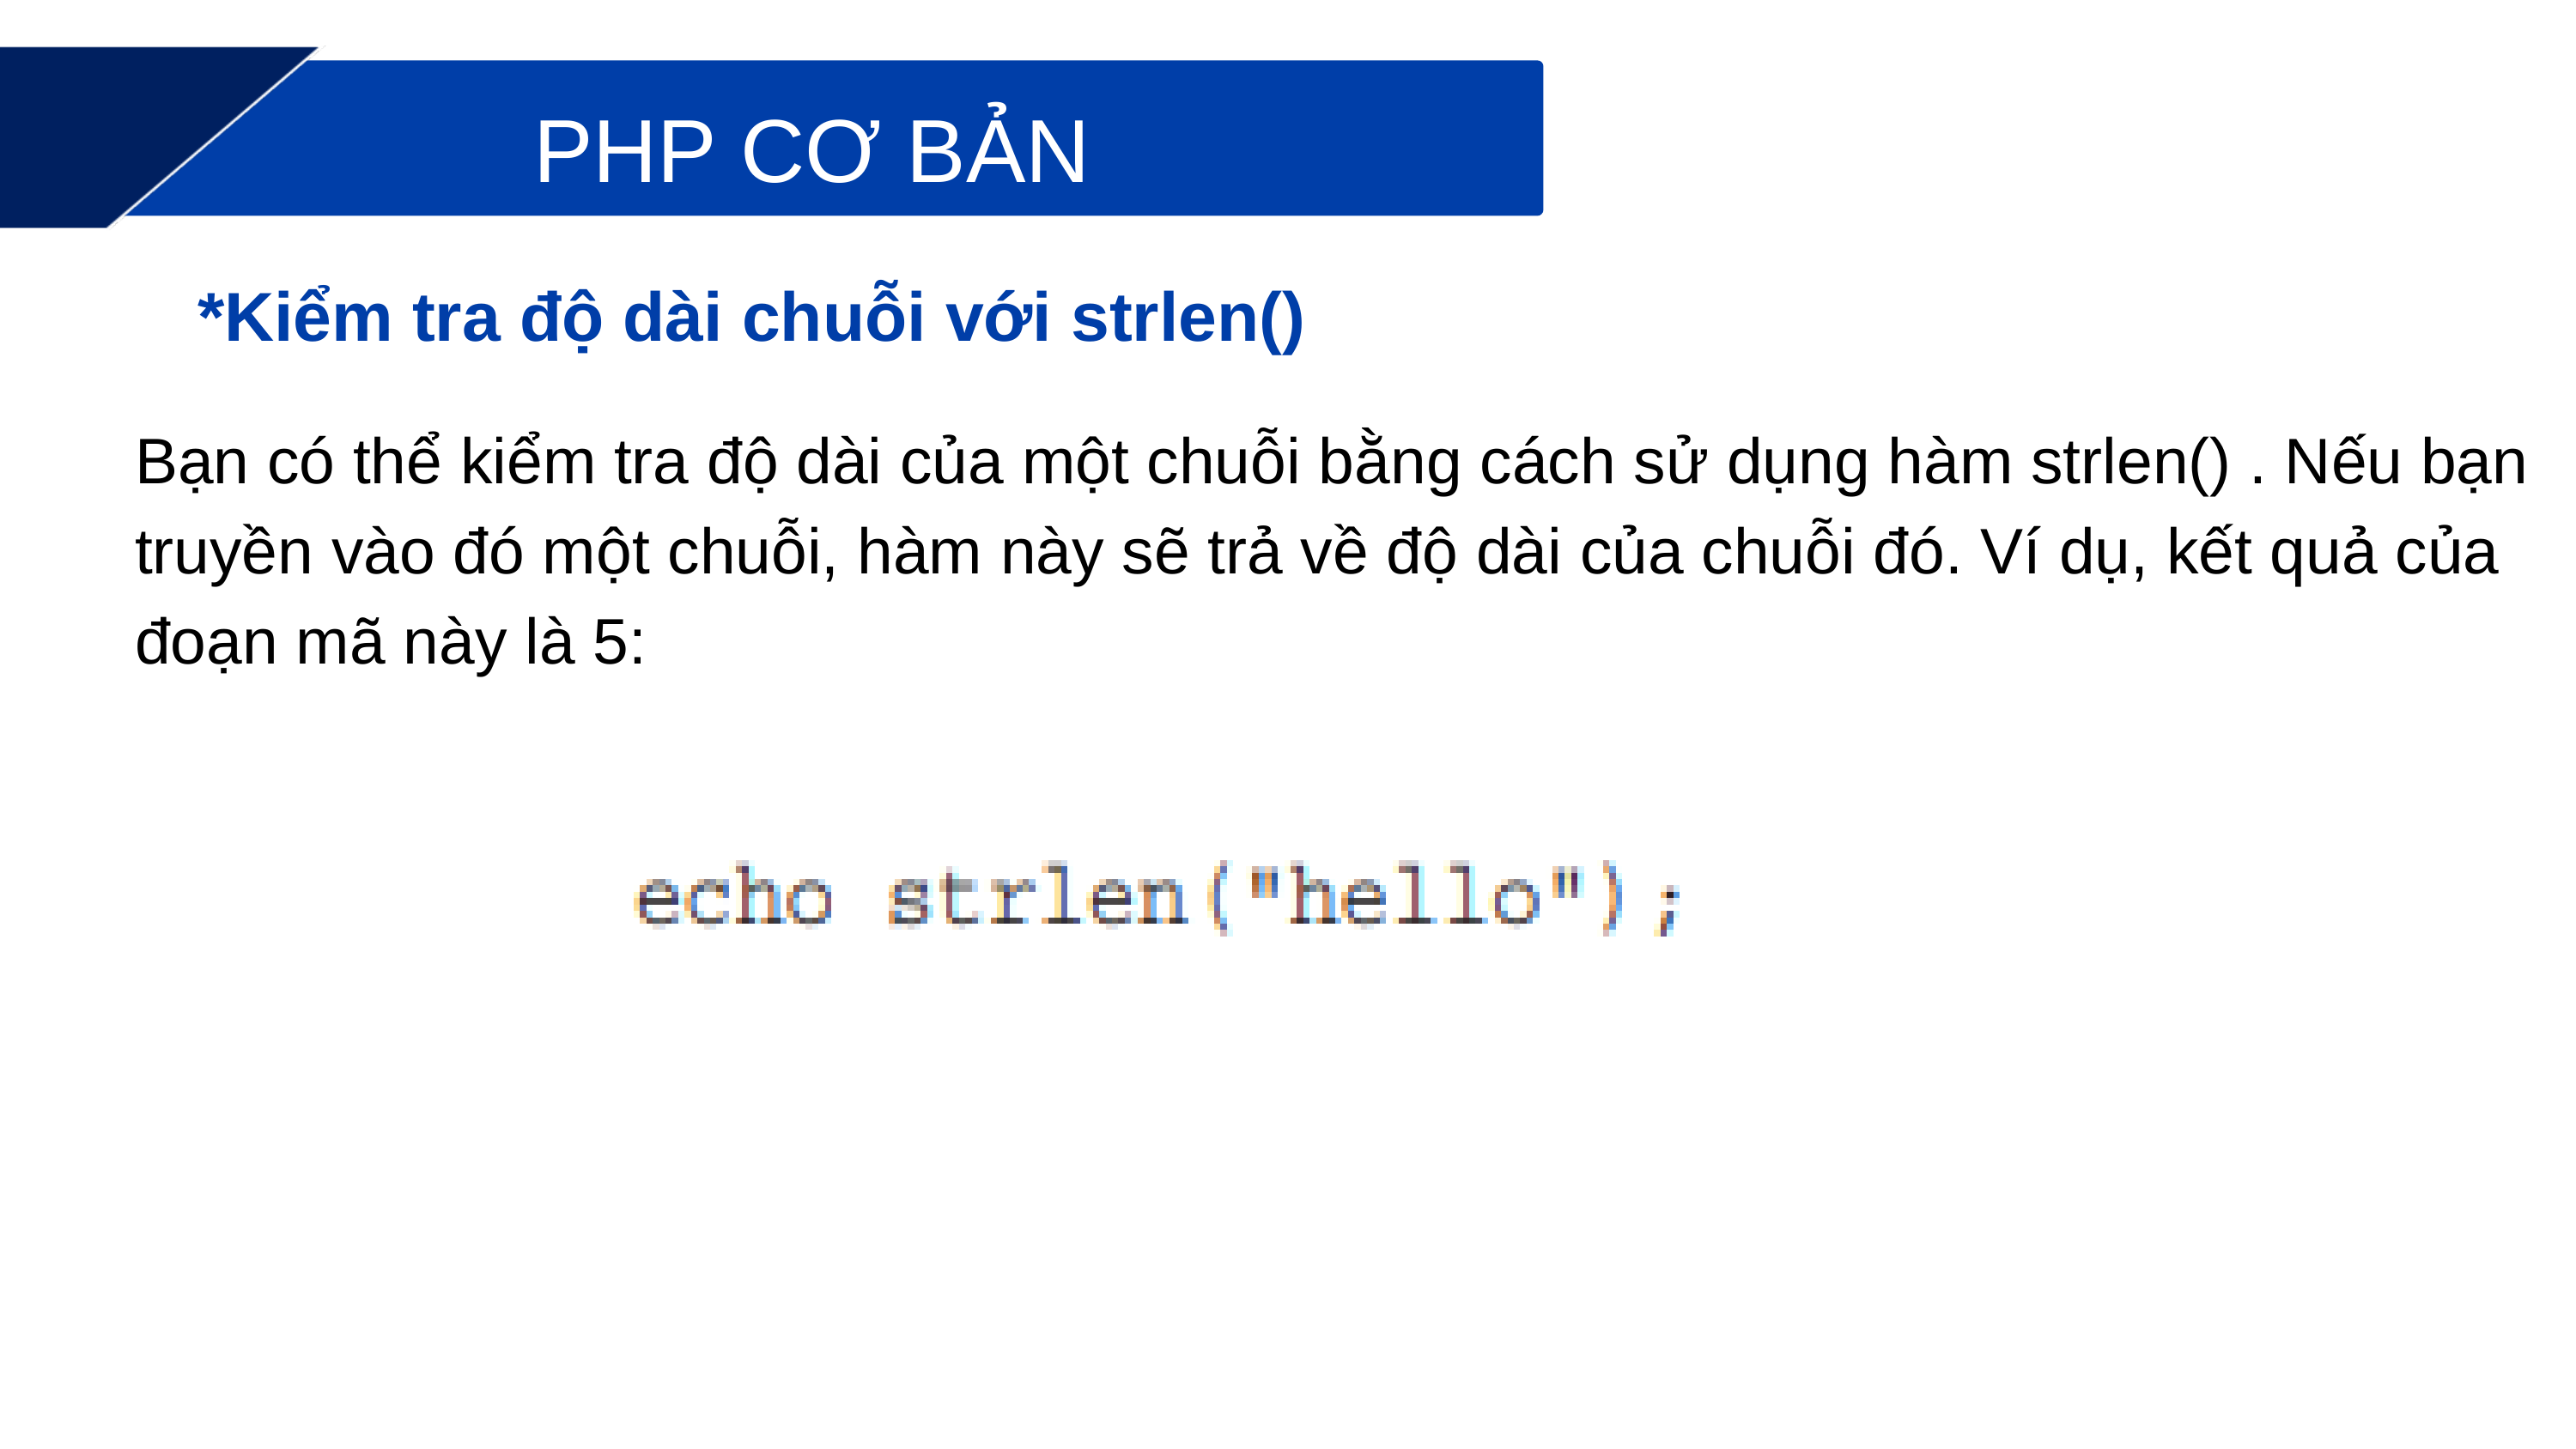

PHP CƠ BẢN

*Kiểm tra độ dài chuỗi với strlen()
Bạn có thể kiểm tra độ dài của một chuỗi bằng cách sử dụng hàm strlen() . Nếu bạn truyền vào đó một chuỗi, hàm này sẽ trả về độ dài của chuỗi đó. Ví dụ, kết quả của đoạn mã này là 5: